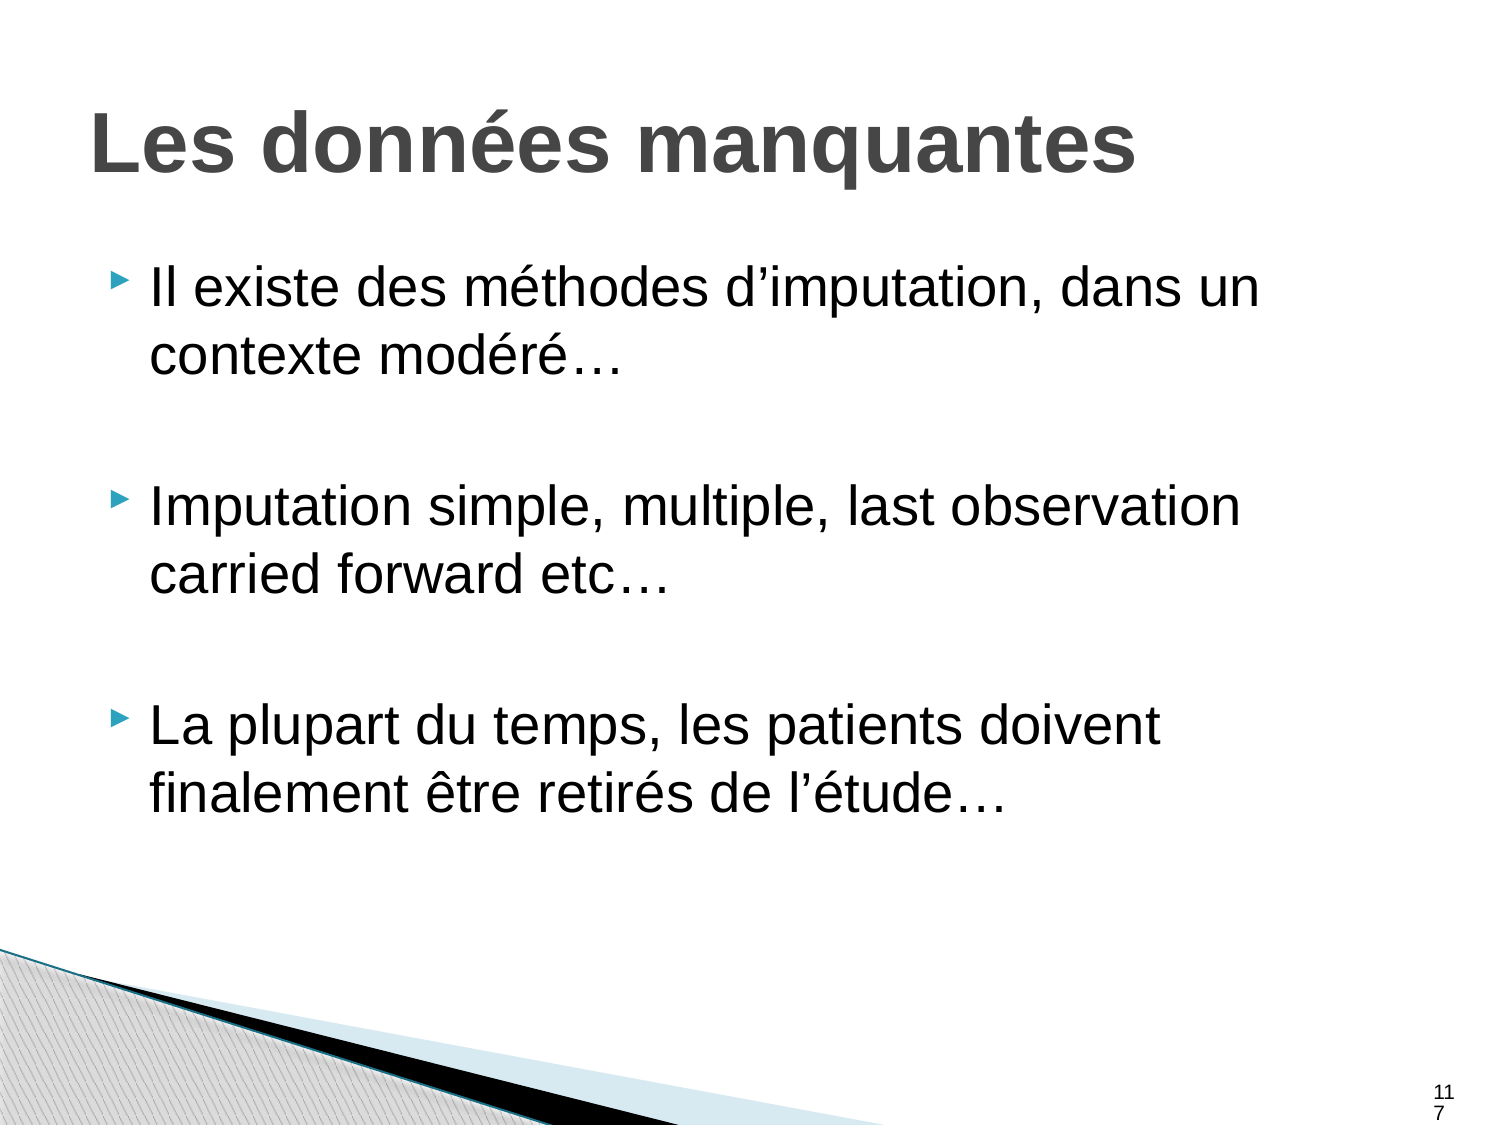

# Les données manquantes
Il existe des méthodes d’imputation, dans un contexte modéré…

Imputation simple, multiple, last observation carried forward etc…

La plupart du temps, les patients doivent finalement être retirés de l’étude…
117